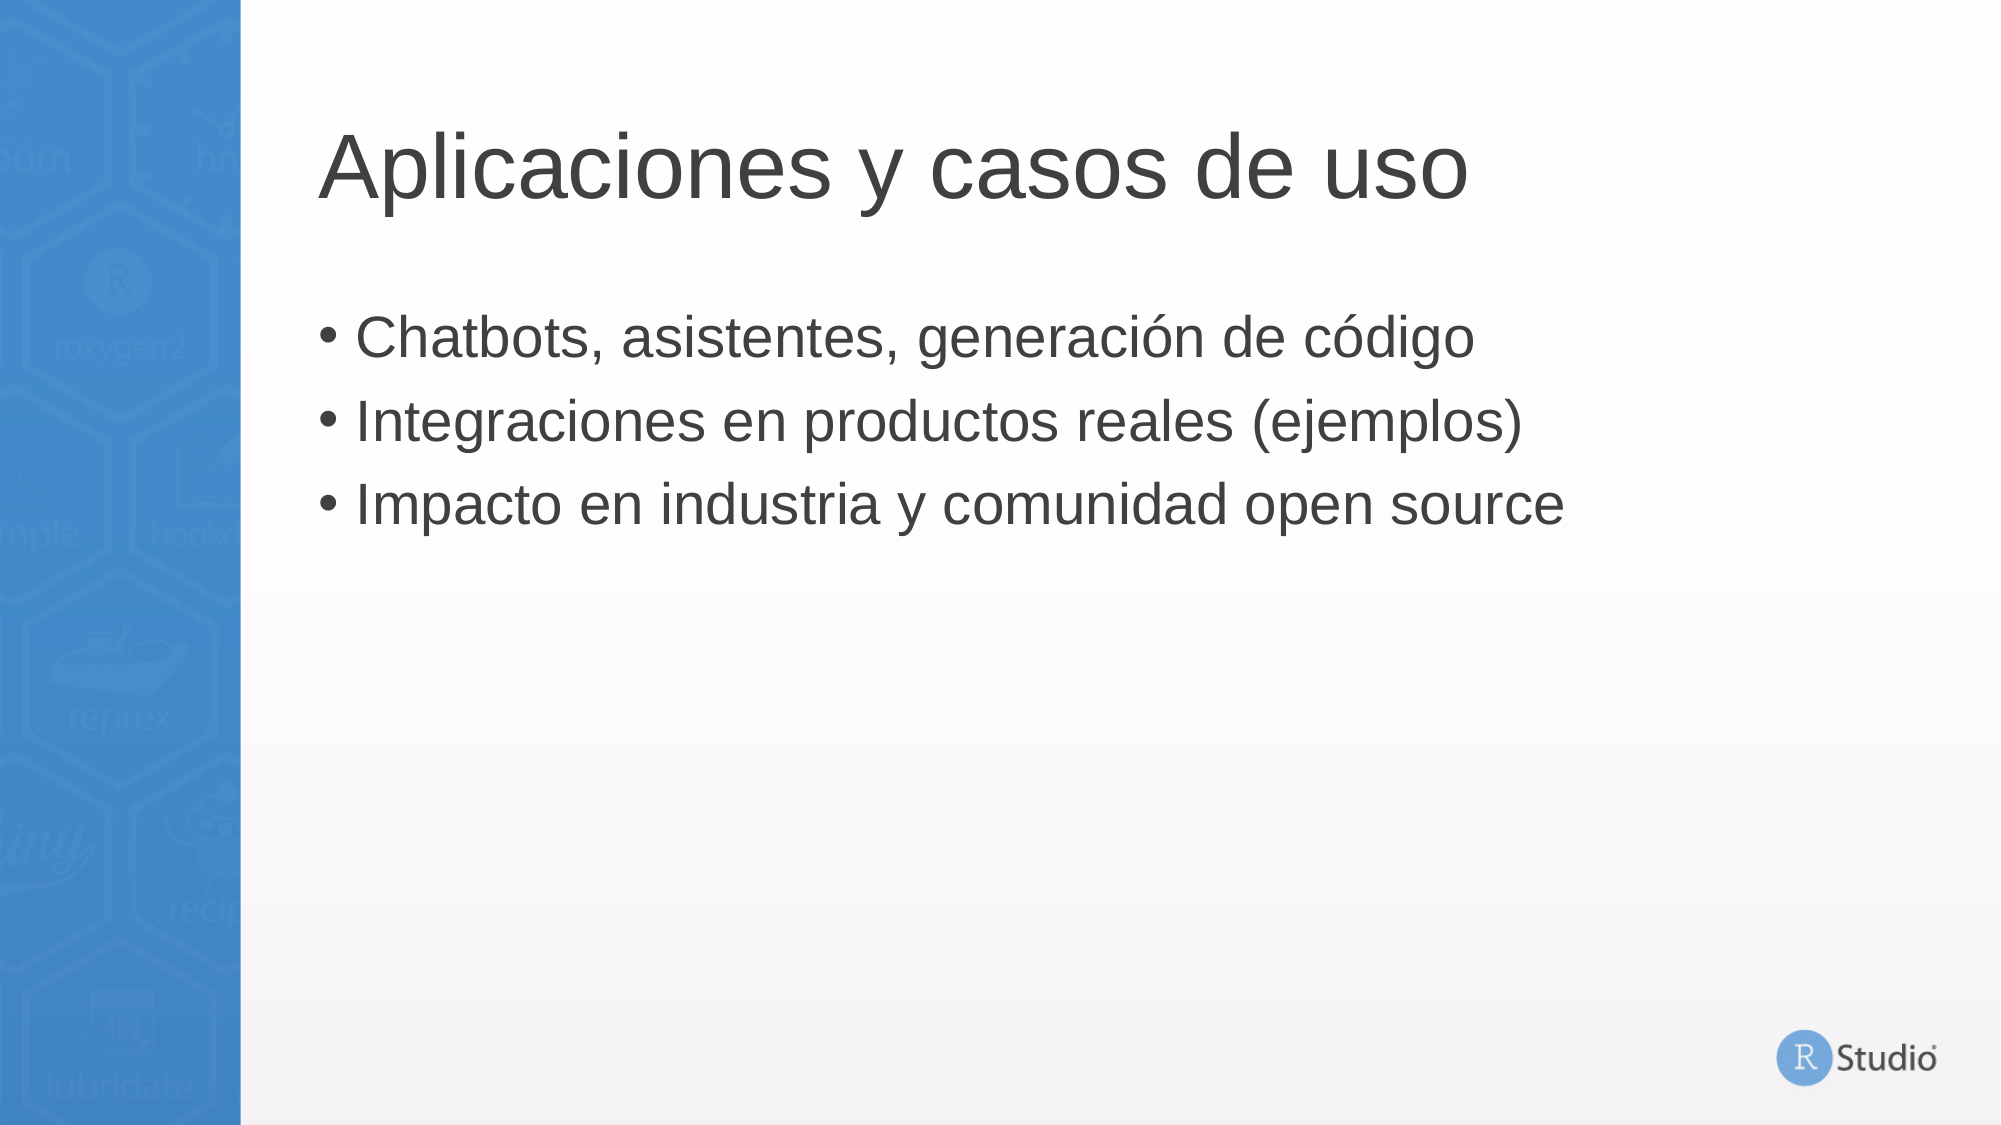

# Aplicaciones y casos de uso
Chatbots, asistentes, generación de código
Integraciones en productos reales (ejemplos)
Impacto en industria y comunidad open source